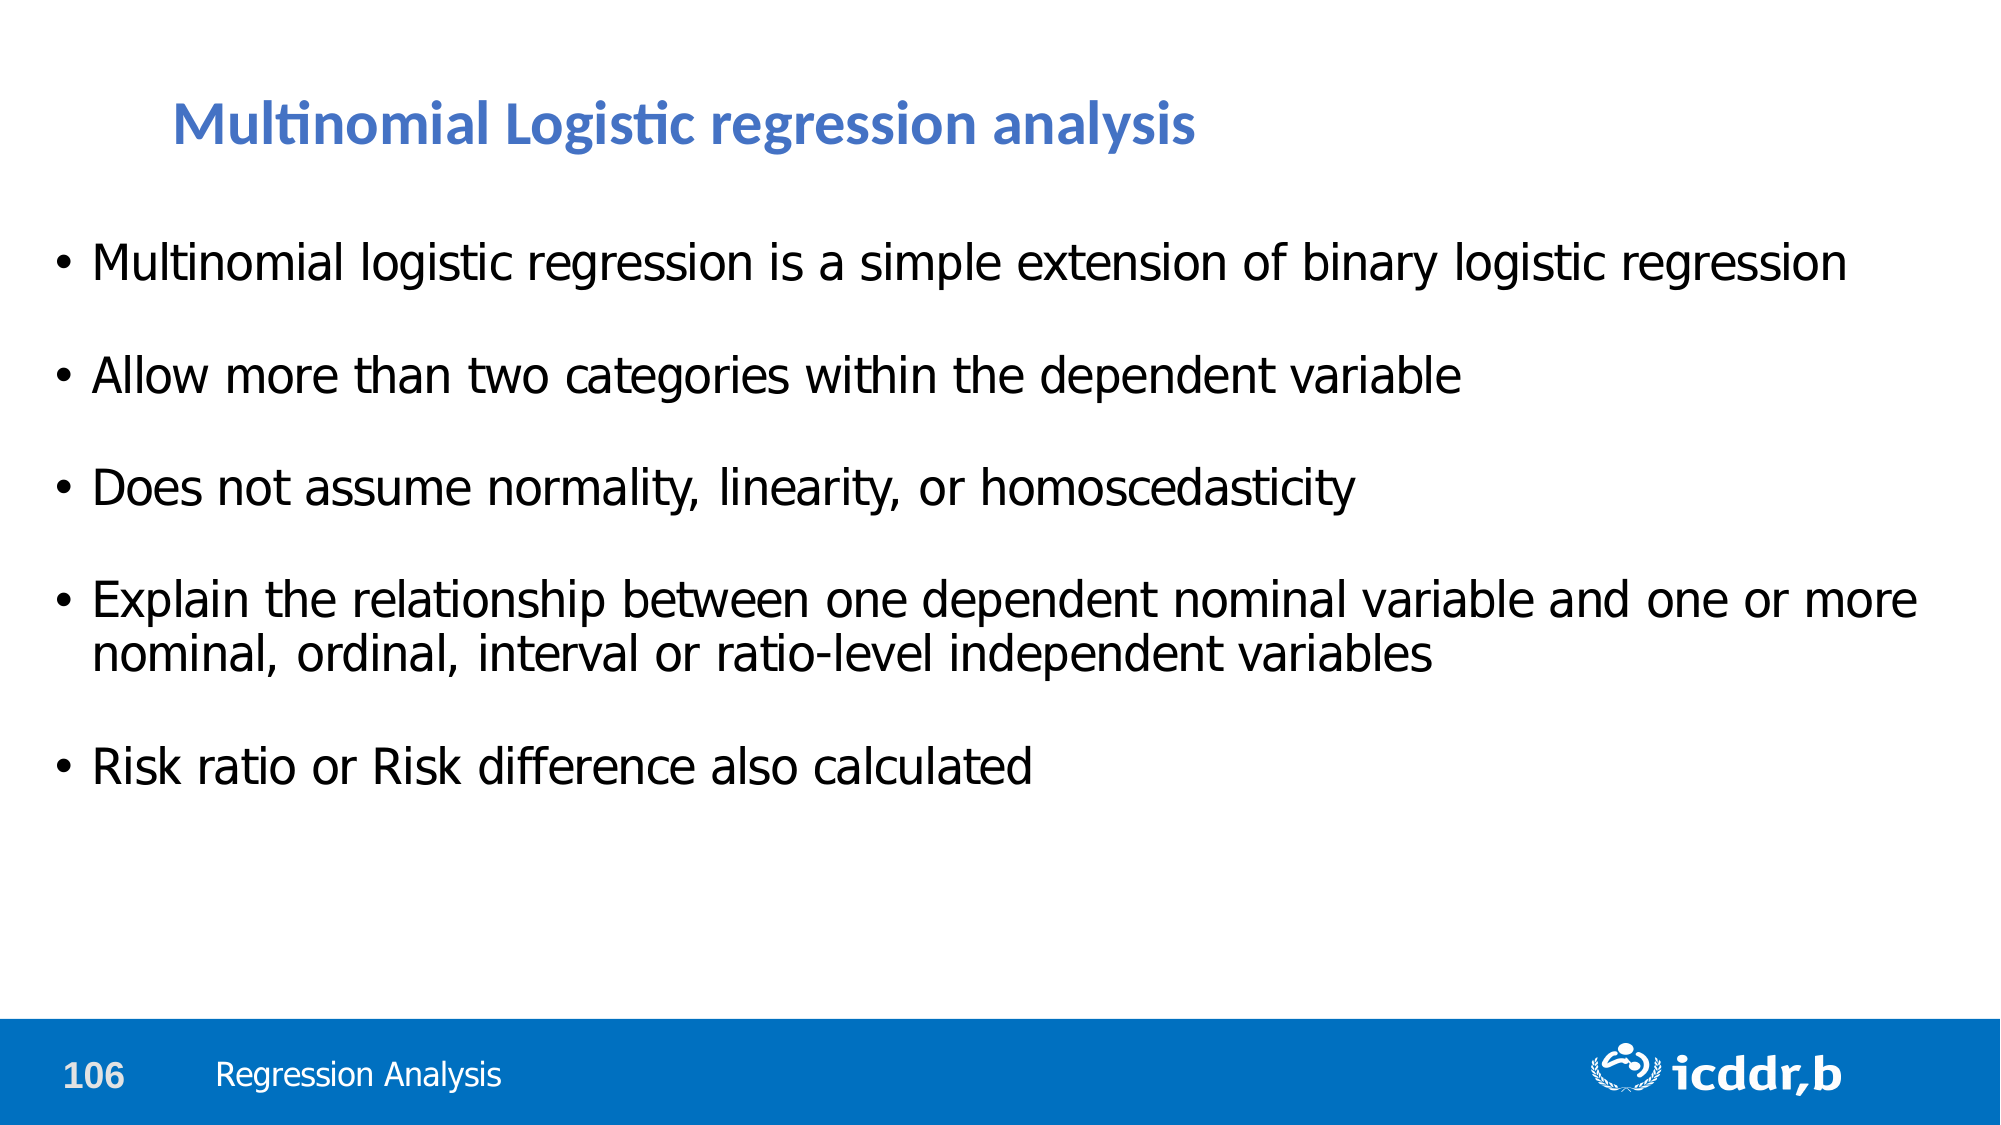

Multinomial Logistic regression analysis
Multinomial logistic regression is a simple extension of binary logistic regression
Allow more than two categories within the dependent variable
Does not assume normality, linearity, or homoscedasticity
Explain the relationship between one dependent nominal variable and one or more nominal, ordinal, interval or ratio-level independent variables
Risk ratio or Risk difference also calculated